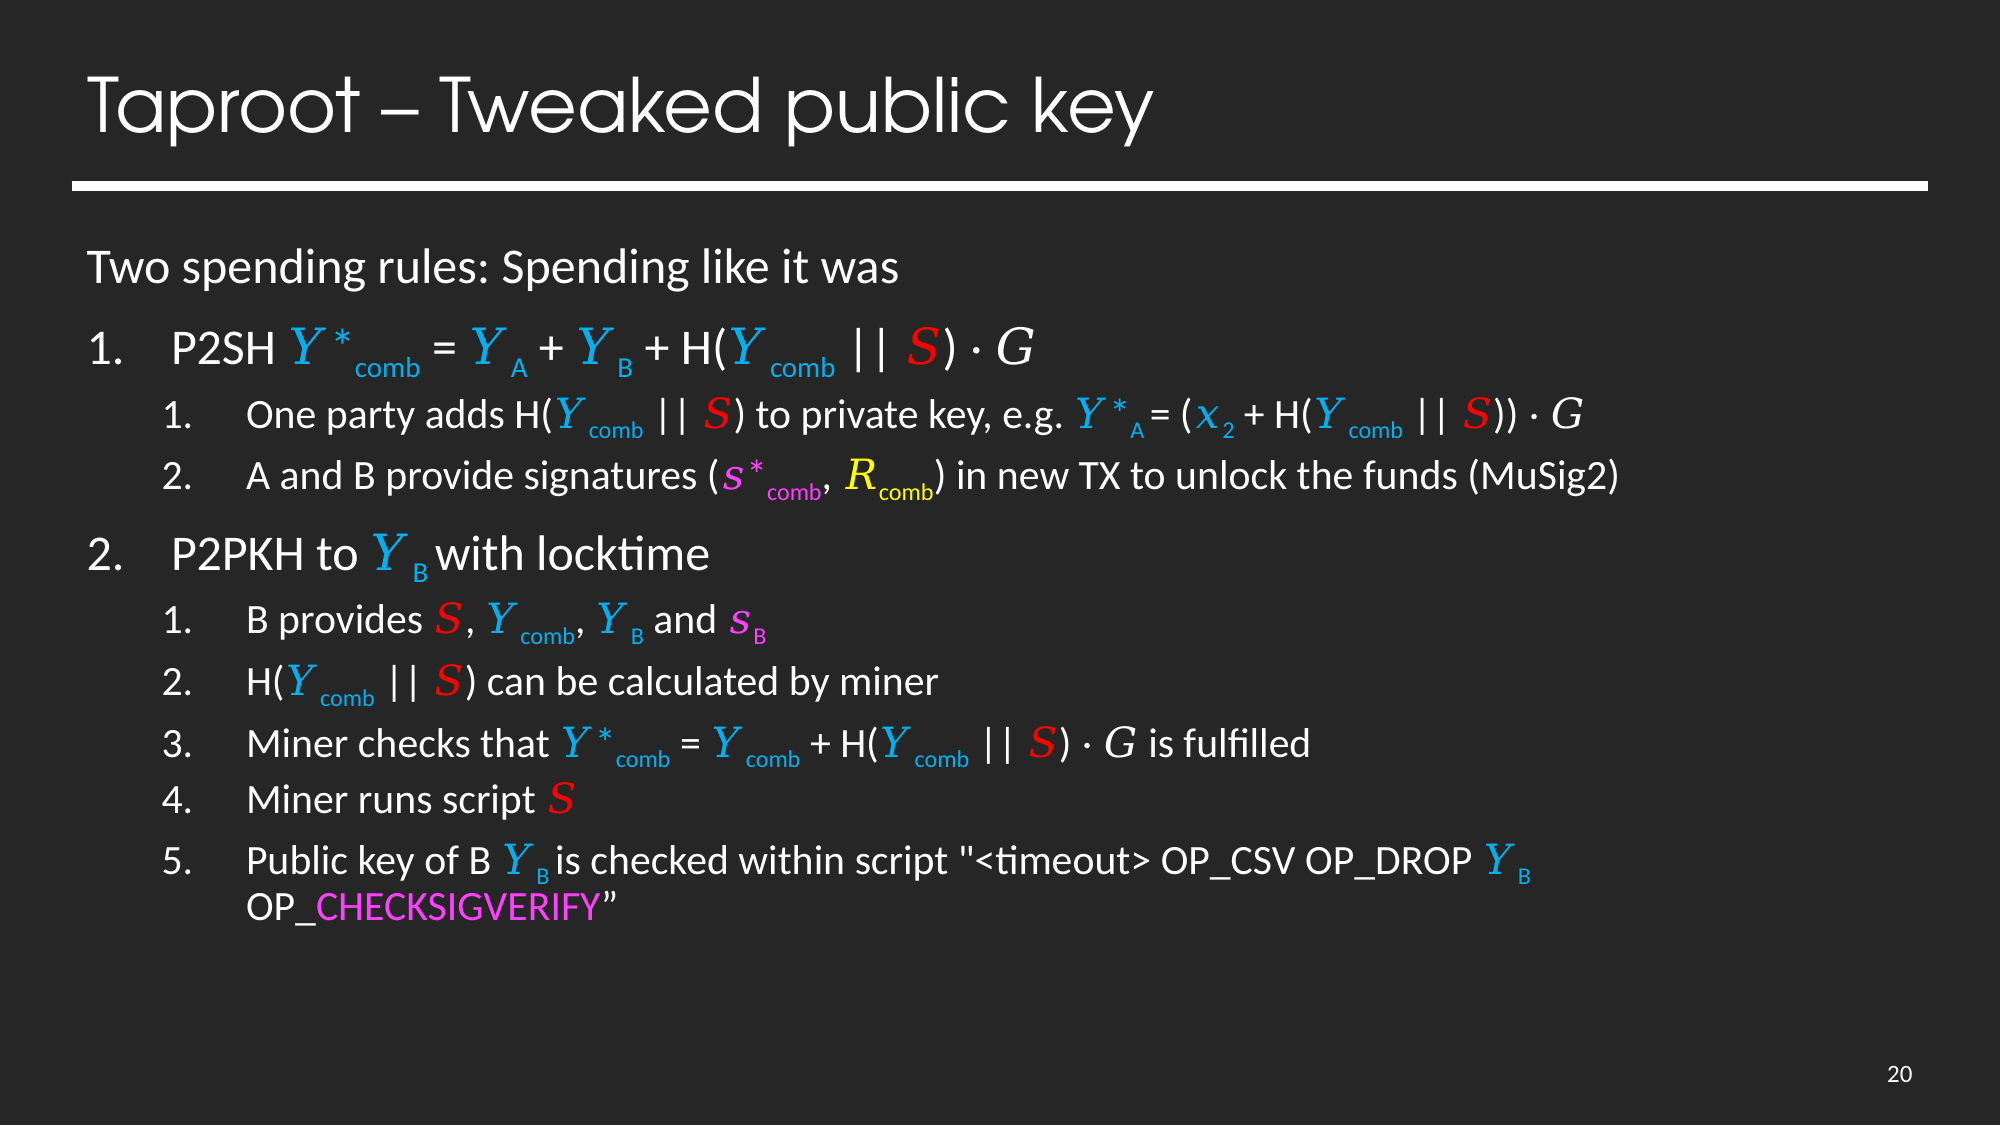

# Taproot – Tweaked public key
Two spending rules: Spending like it was
P2SH 𝑌*comb = 𝑌A + 𝑌B + H(𝑌comb || 𝑆) ⋅ 𝐺
One party adds H(𝑌comb || 𝑆) to private key, e.g. 𝑌*A = (𝑥2 + H(𝑌comb || 𝑆)) ⋅ 𝐺
A and B provide signatures (𝑠*comb, 𝑅comb) in new TX to unlock the funds (MuSig2)
P2PKH to 𝑌B with locktime
B provides 𝑆, 𝑌comb, 𝑌B and 𝑠B
H(𝑌comb || 𝑆) can be calculated by miner
Miner checks that 𝑌*comb = 𝑌comb + H(𝑌comb || 𝑆) ⋅ 𝐺 is fulfilled
Miner runs script 𝑆
Public key of B 𝑌B is checked within script "<timeout> OP_CSV OP_DROP 𝑌B OP_CHECKSIGVERIFY”

20